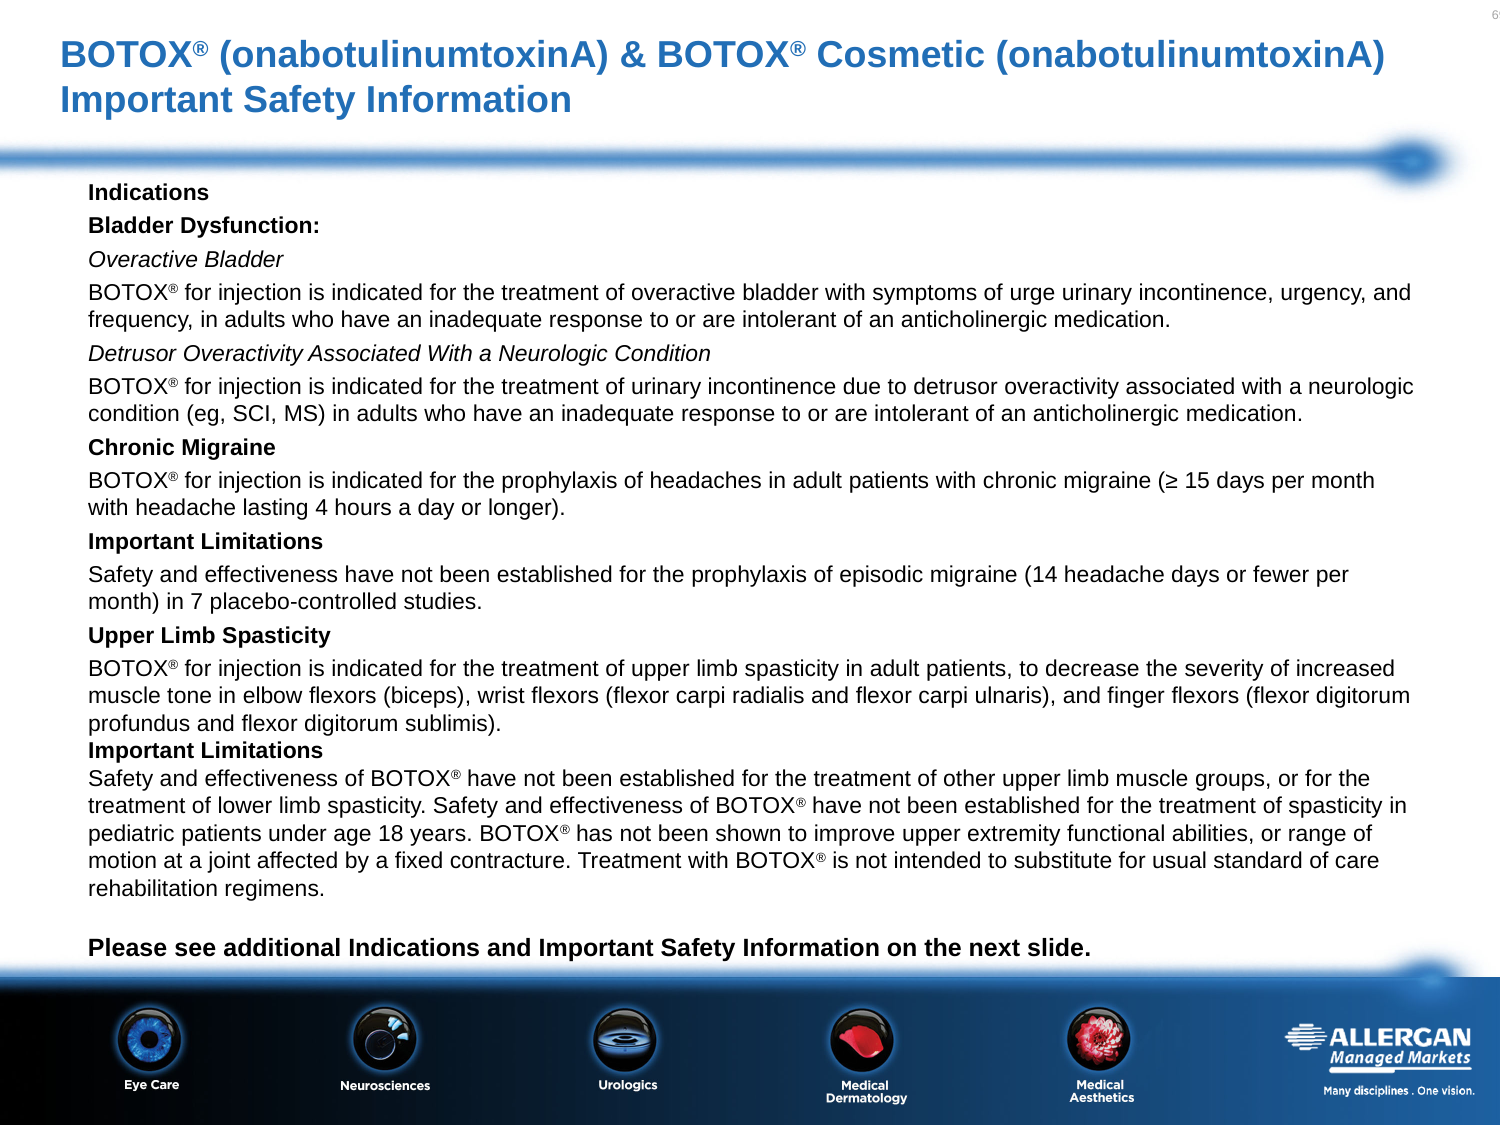

# BOTOX® (onabotulinumtoxinA) & BOTOX® Cosmetic (onabotulinumtoxinA) Important Safety Information
Indications
Bladder Dysfunction:
Overactive Bladder
BOTOX® for injection is indicated for the treatment of overactive bladder with symptoms of urge urinary incontinence, urgency, and frequency, in adults who have an inadequate response to or are intolerant of an anticholinergic medication.
Detrusor Overactivity Associated With a Neurologic Condition
BOTOX® for injection is indicated for the treatment of urinary incontinence due to detrusor overactivity associated with a neurologic condition (eg, SCI, MS) in adults who have an inadequate response to or are intolerant of an anticholinergic medication.
Chronic Migraine
BOTOX® for injection is indicated for the prophylaxis of headaches in adult patients with chronic migraine (≥ 15 days per month with headache lasting 4 hours a day or longer).
Important Limitations
Safety and effectiveness have not been established for the prophylaxis of episodic migraine (14 headache days or fewer per month) in 7 placebo-controlled studies.
Upper Limb Spasticity
BOTOX® for injection is indicated for the treatment of upper limb spasticity in adult patients, to decrease the severity of increased muscle tone in elbow flexors (biceps), wrist flexors (flexor carpi radialis and flexor carpi ulnaris), and finger flexors (flexor digitorum profundus and flexor digitorum sublimis).
Important Limitations
Safety and effectiveness of BOTOX® have not been established for the treatment of other upper limb muscle groups, or for the treatment of lower limb spasticity. Safety and effectiveness of BOTOX® have not been established for the treatment of spasticity in pediatric patients under age 18 years. BOTOX® has not been shown to improve upper extremity functional abilities, or range of motion at a joint affected by a fixed contracture. Treatment with BOTOX® is not intended to substitute for usual standard of care rehabilitation regimens.

Please see additional Indications and Important Safety Information on the next slide.